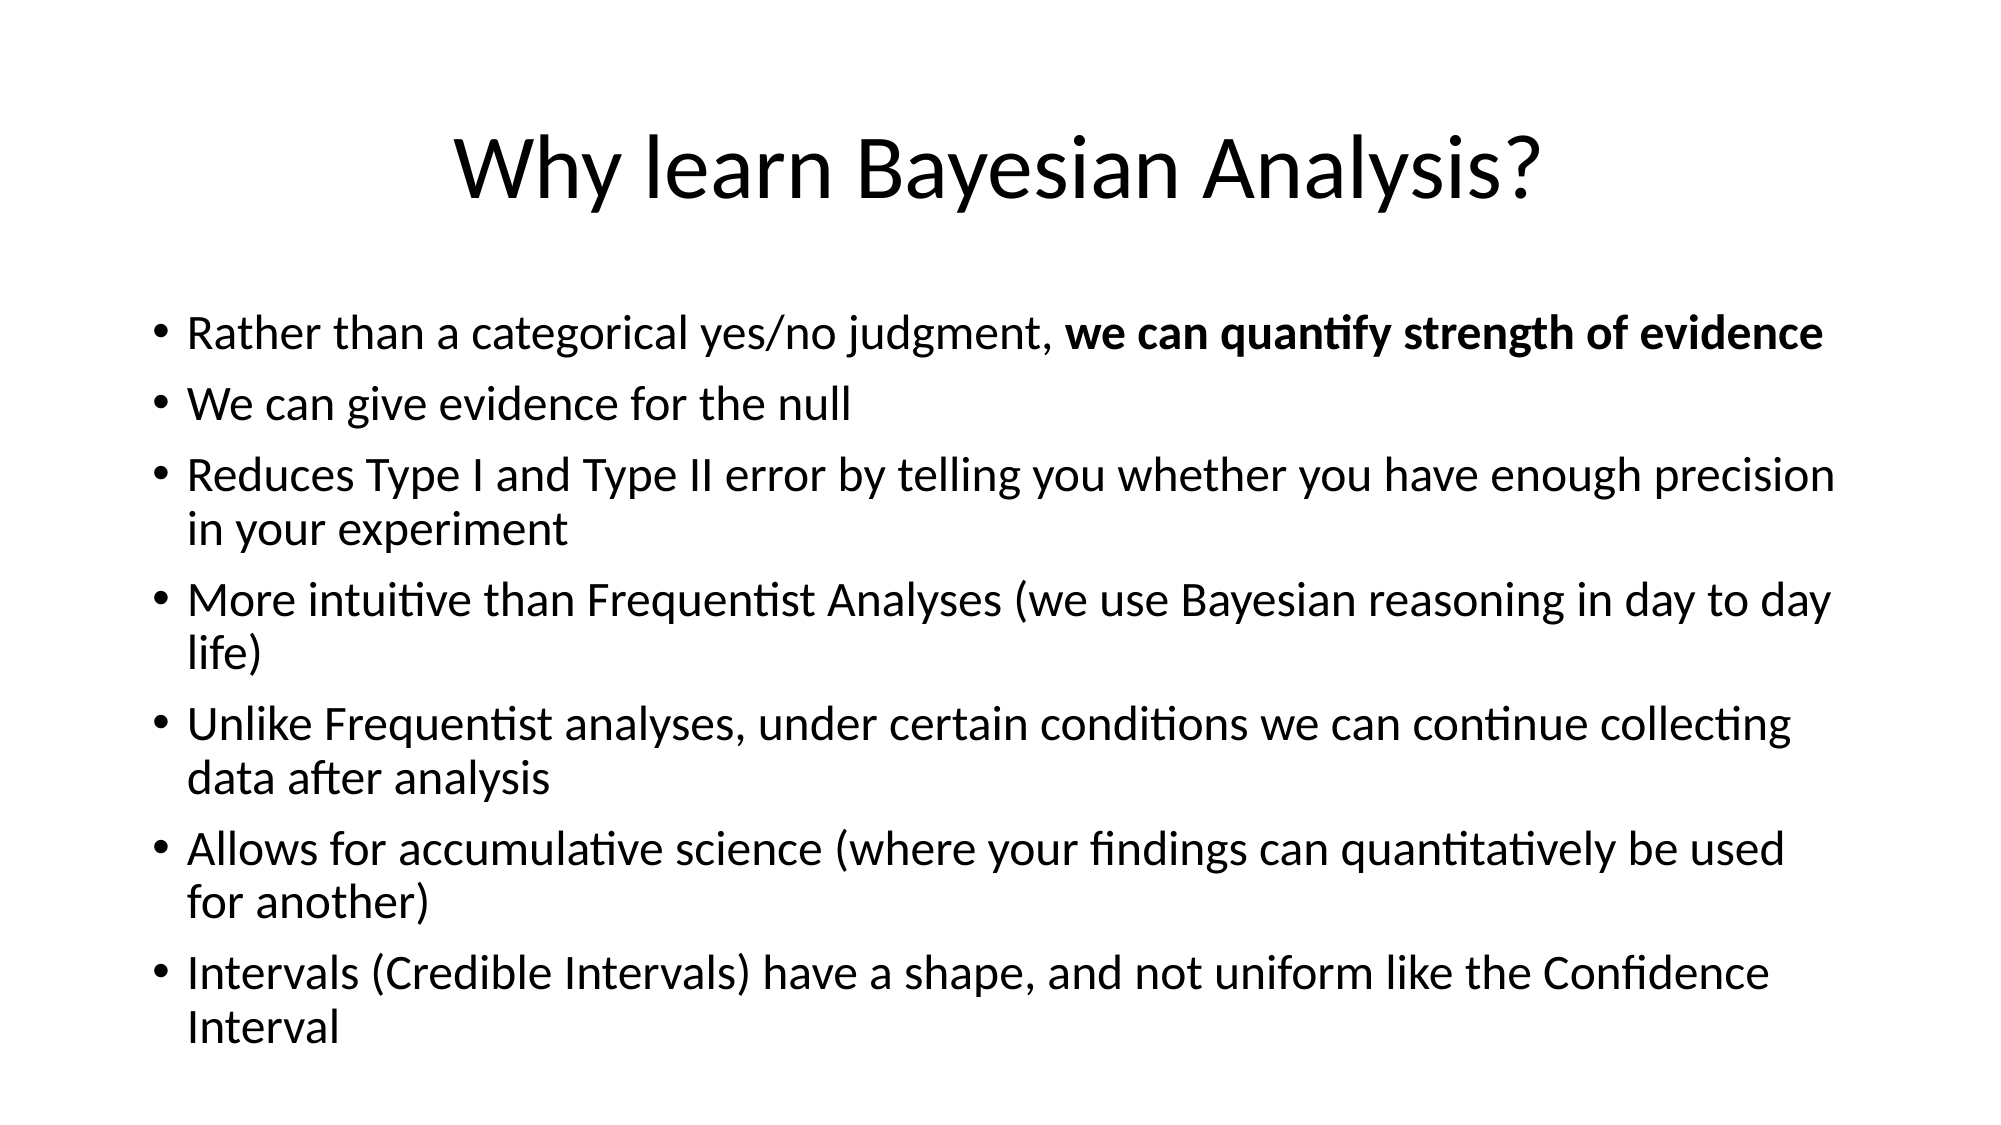

# Why learn Bayesian Analysis?
Rather than a categorical yes/no judgment, we can quantify strength of evidence
We can give evidence for the null
Reduces Type I and Type II error by telling you whether you have enough precision in your experiment
More intuitive than Frequentist Analyses (we use Bayesian reasoning in day to day life)
Unlike Frequentist analyses, under certain conditions we can continue collecting data after analysis
Allows for accumulative science (where your findings can quantitatively be used for another)
Intervals (Credible Intervals) have a shape, and not uniform like the Confidence Interval